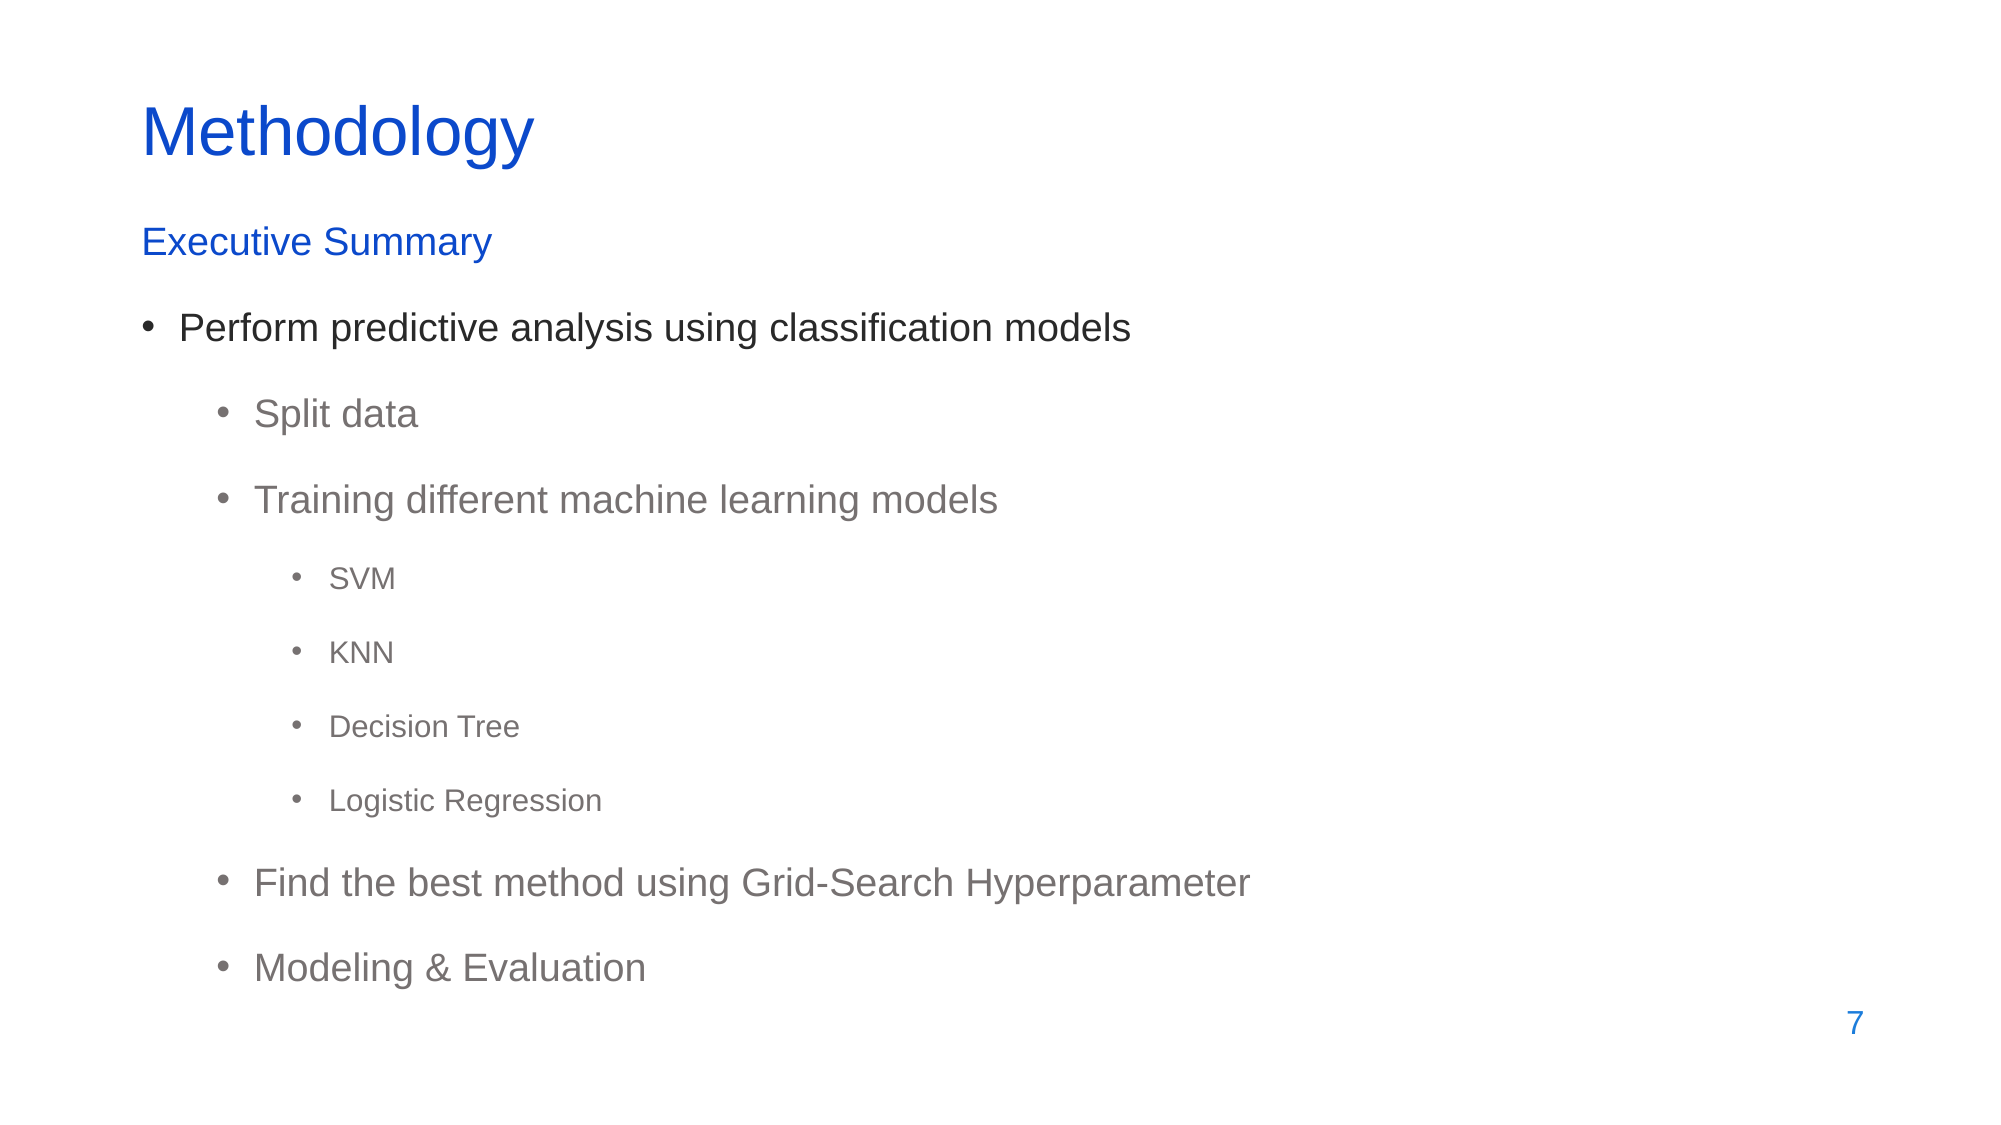

Methodology
Executive Summary
Perform predictive analysis using classification models
Split data
Training different machine learning models
SVM
KNN
Decision Tree
Logistic Regression
Find the best method using Grid-Search Hyperparameter
Modeling & Evaluation

7